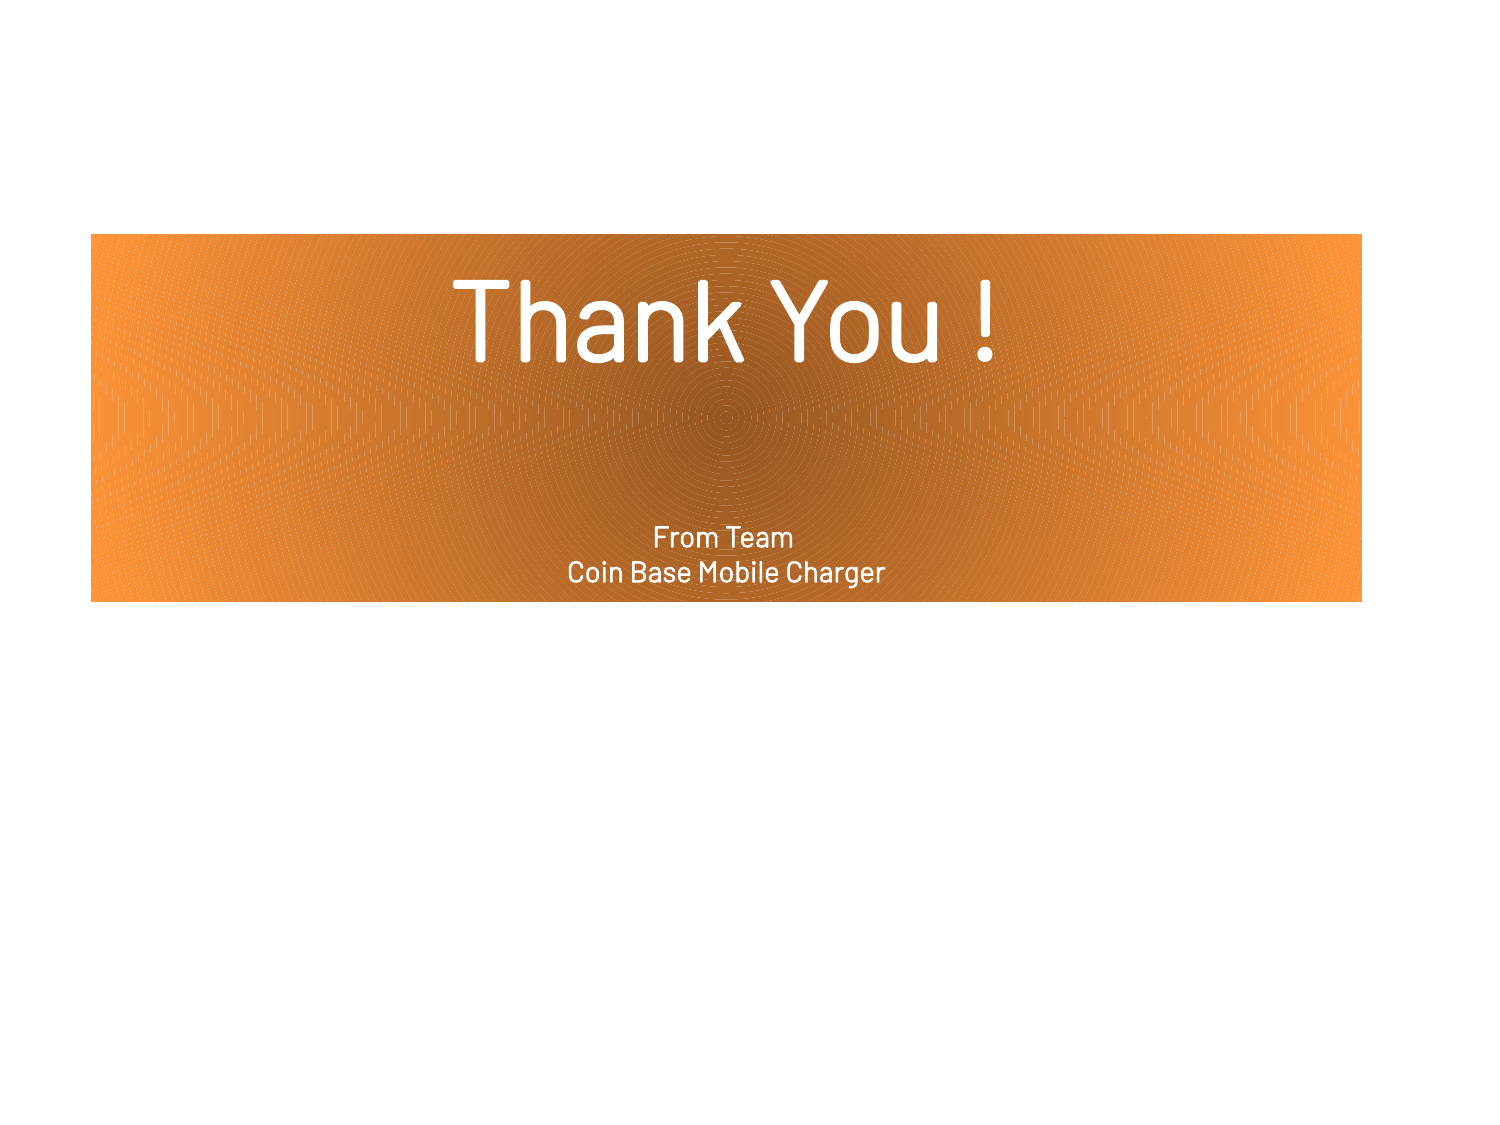

Thank You !

From Team
Coin Base Mobile Charger